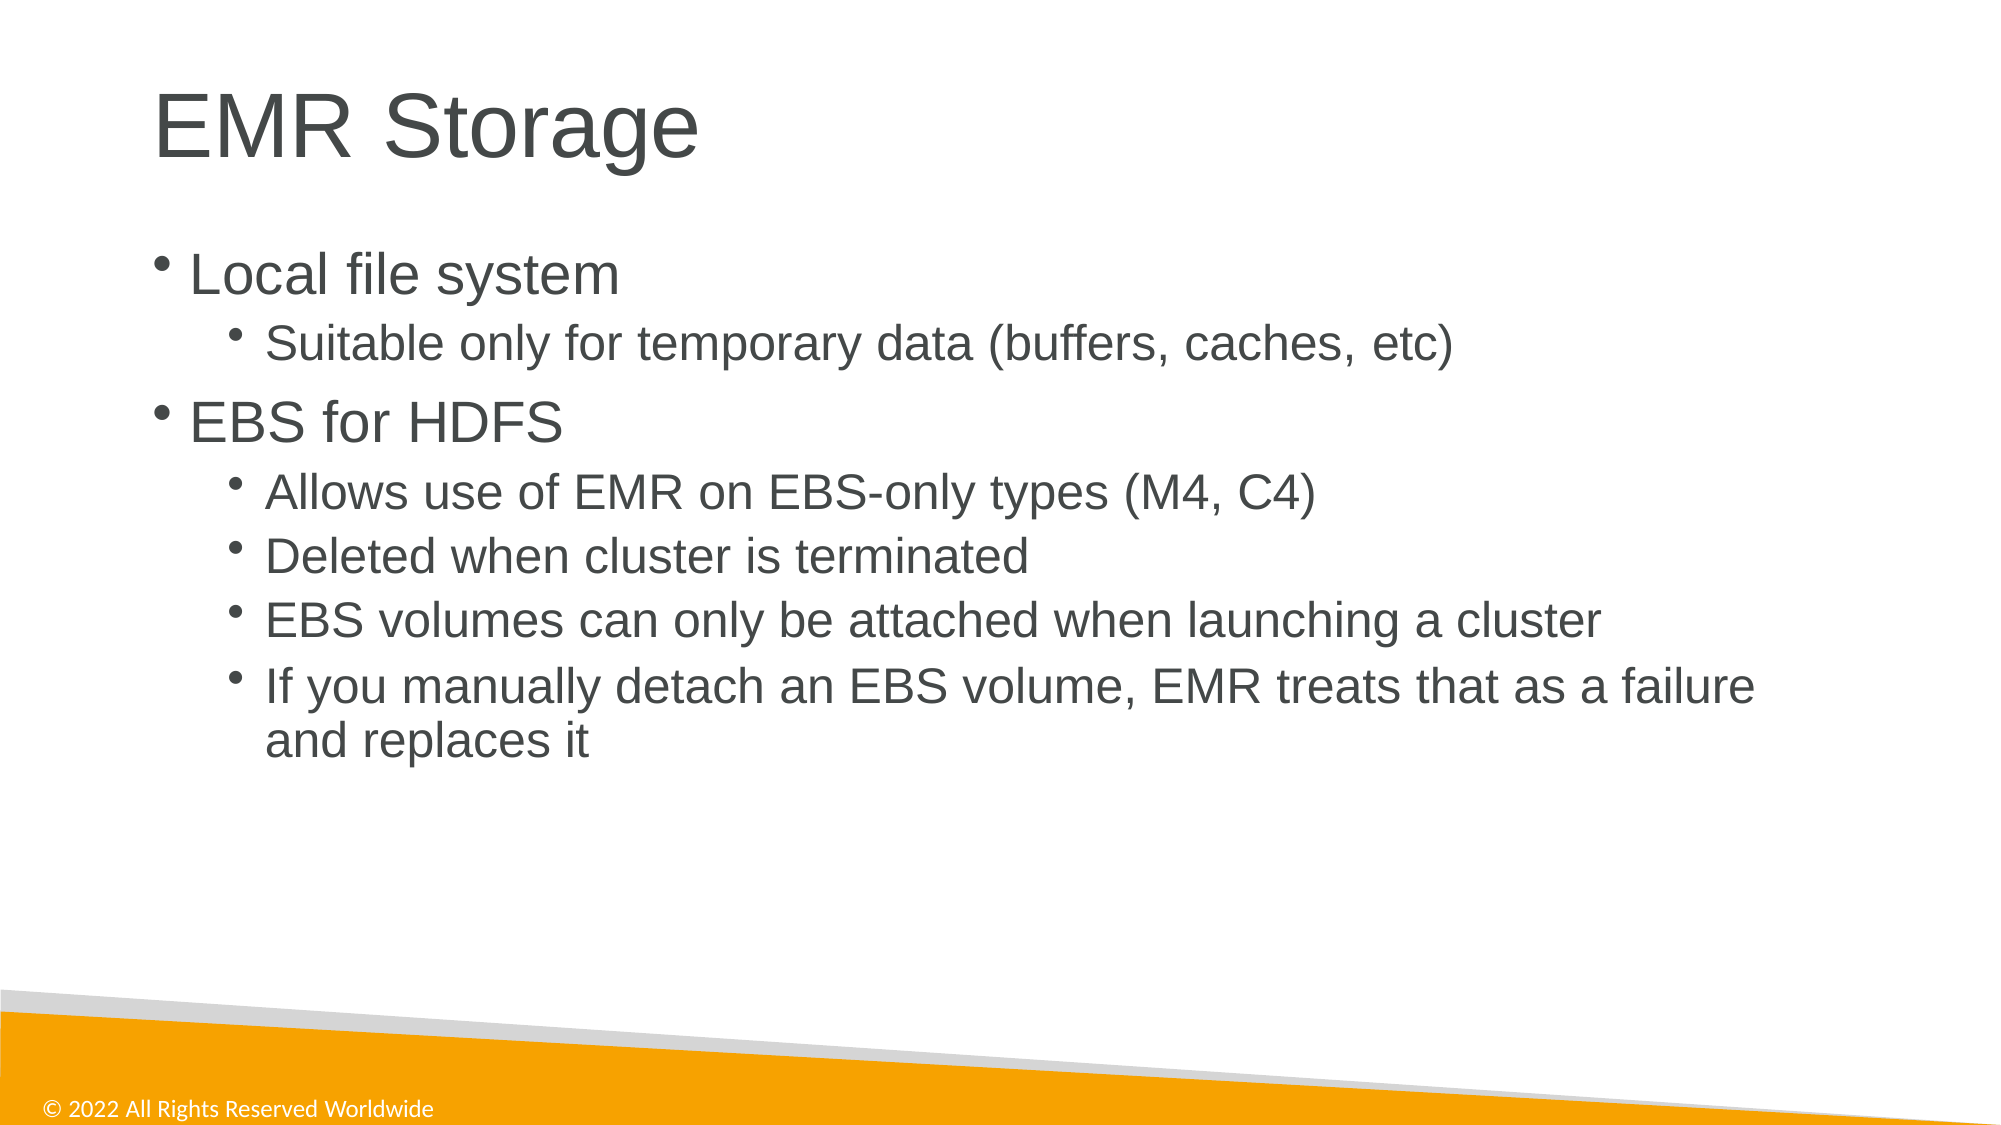

# EMR Storage
Local file system
Suitable only for temporary data (buffers, caches, etc)
EBS for HDFS
Allows use of EMR on EBS-only types (M4, C4)
Deleted when cluster is terminated
EBS volumes can only be attached when launching a cluster
If you manually detach an EBS volume, EMR treats that as a failure and replaces it
© 2022 All Rights Reserved Worldwide